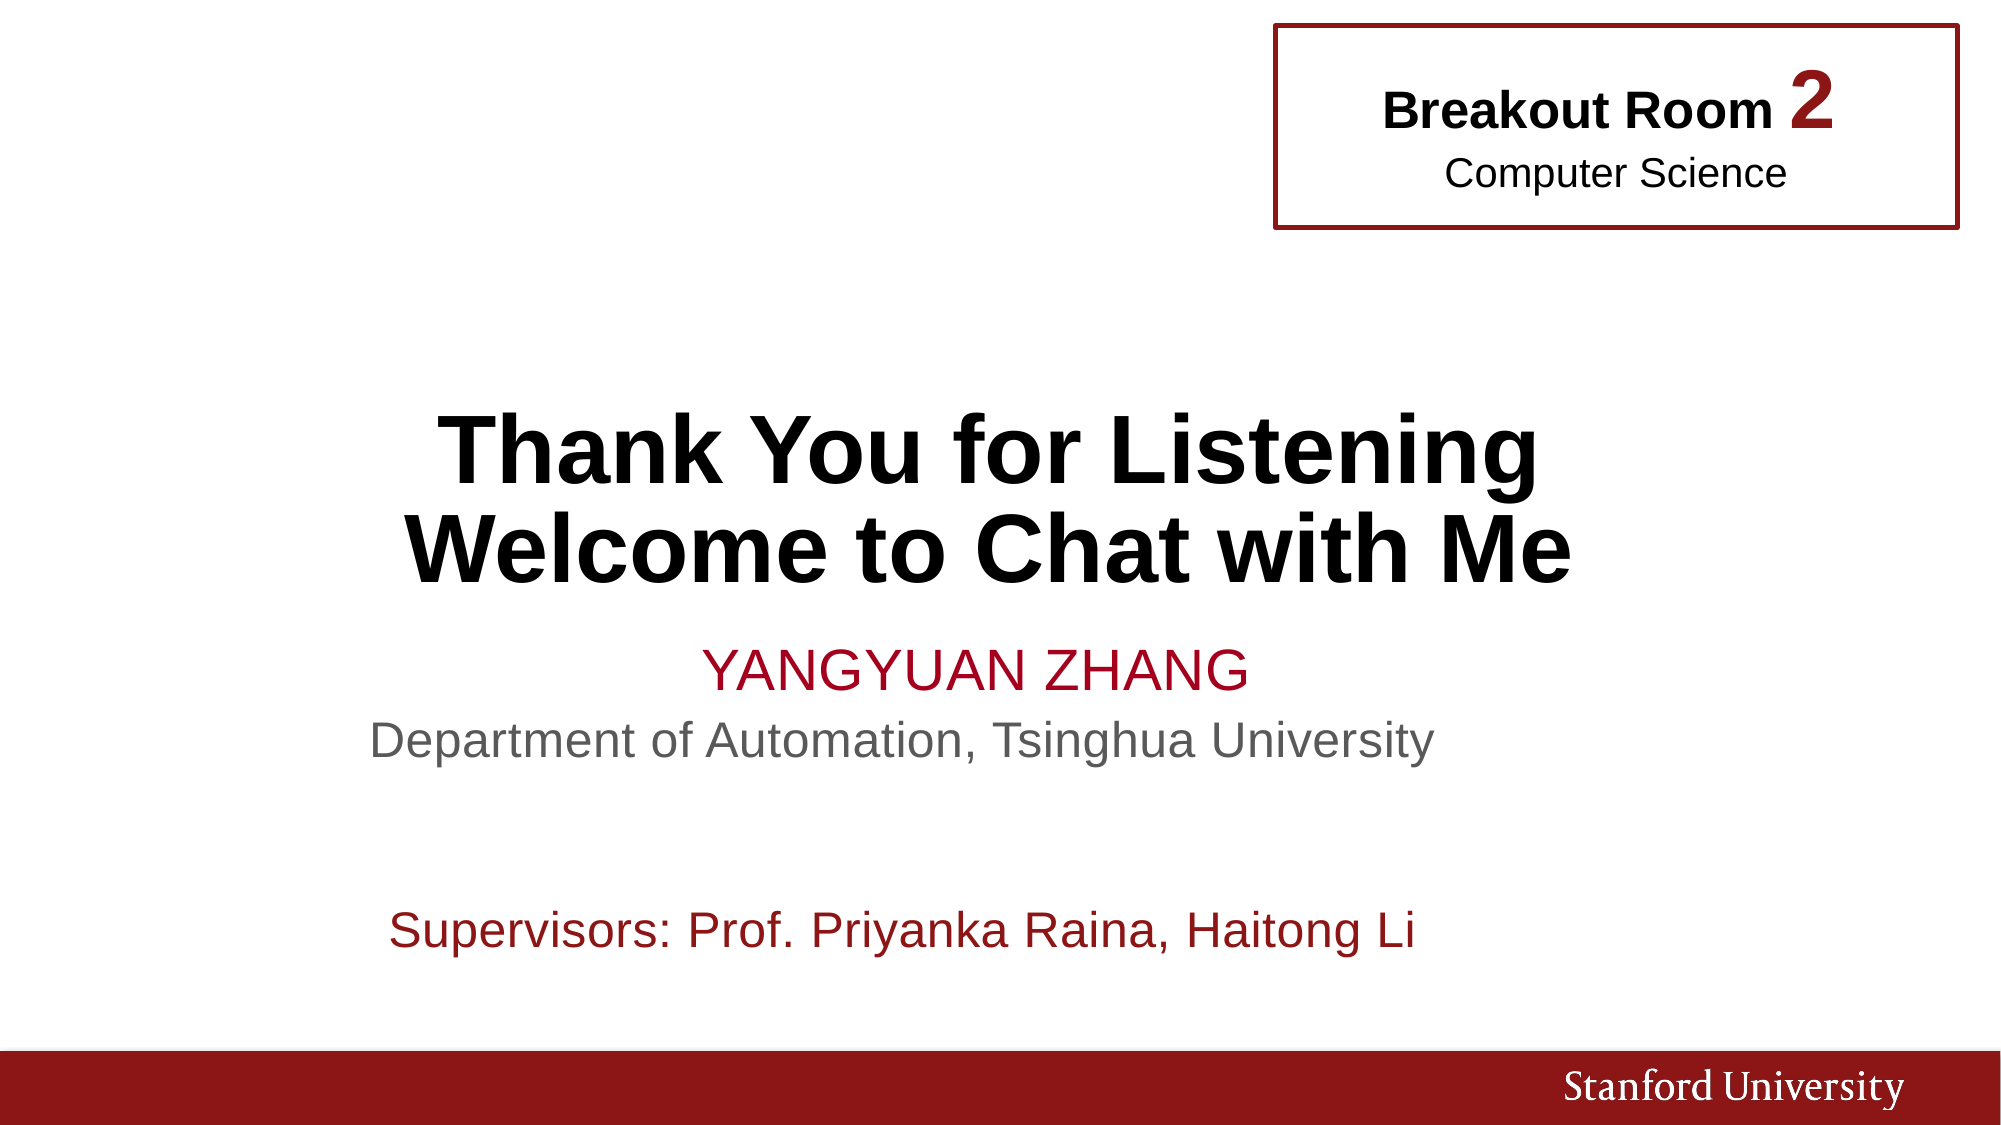

Breakout Room 2
Computer Science
# Thank You for Listening Welcome to Chat with Me
Yangyuan Zhang
Department of Automation, Tsinghua University

Supervisors: Prof. Priyanka Raina, Haitong Li